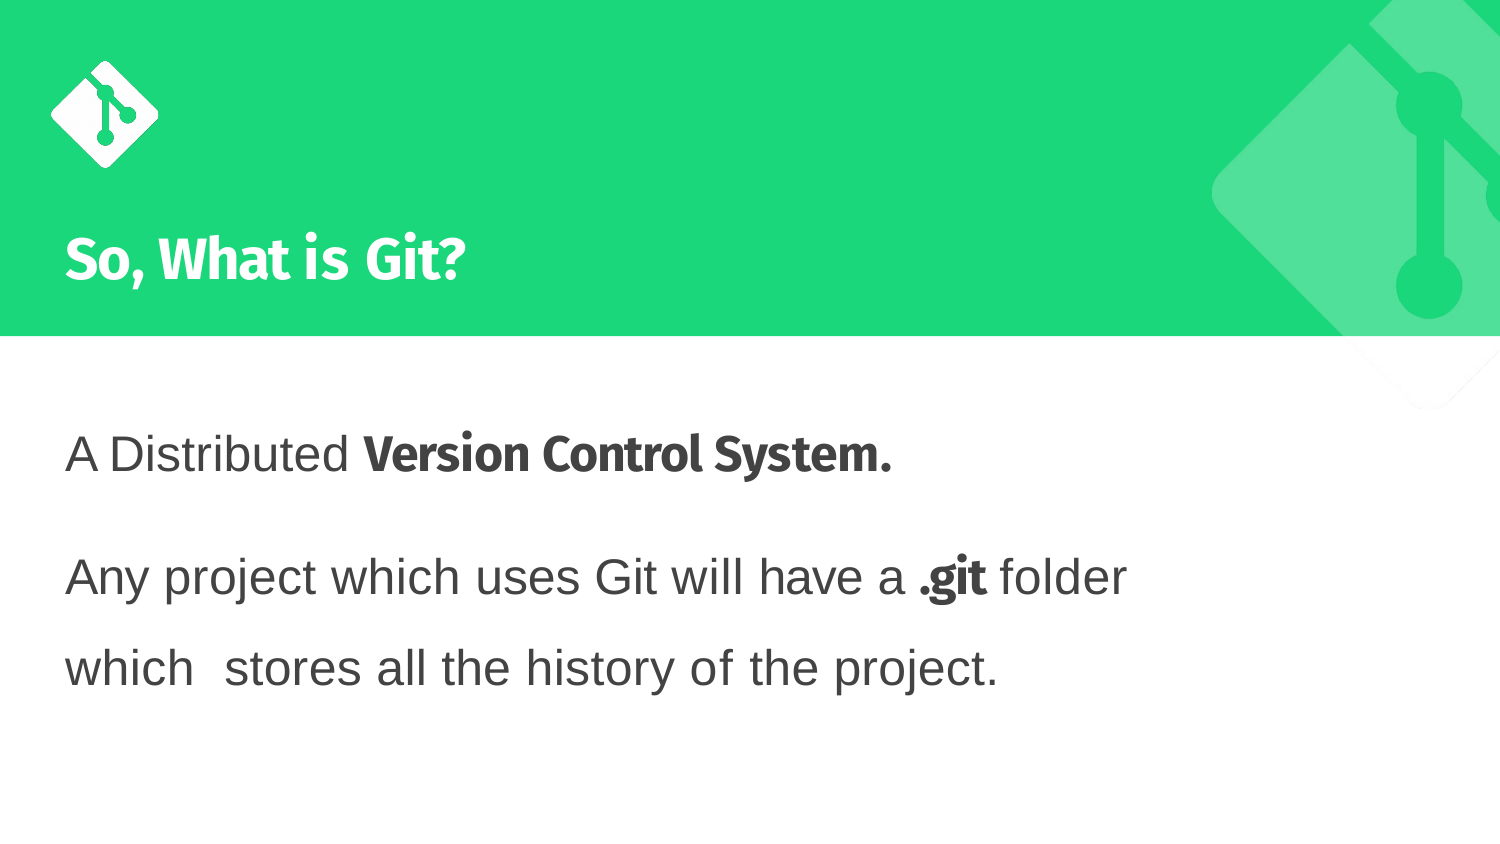

# So, What is Git?

A Distributed Version Control System.
Any project which uses Git will have a .git folder which  stores all the history of the project.